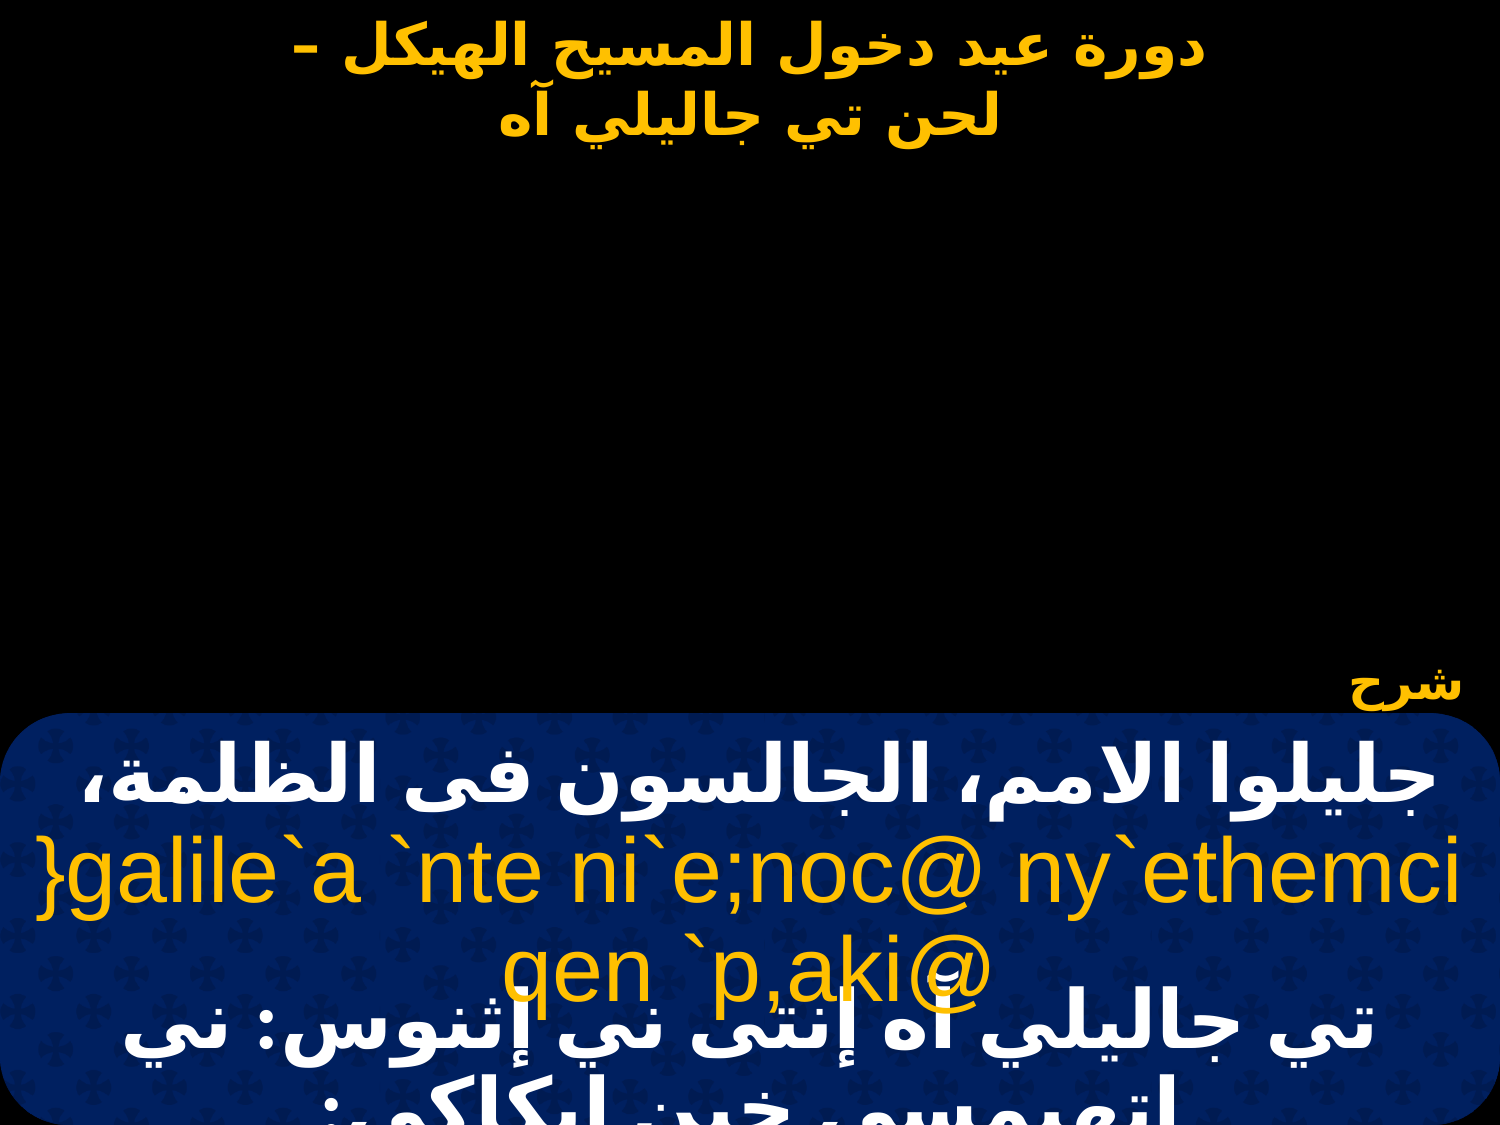

# لحن تي جاليلي آه
شرح
جليلوا الامم، الجالسون فى الظلمة،
}galile`a `nte ni`e;noc@ ny`ethemci qen `p,aki@
تي جاليلي آه إنتى ني إثنوس: ني إتهيمسي خين إبكاكي: